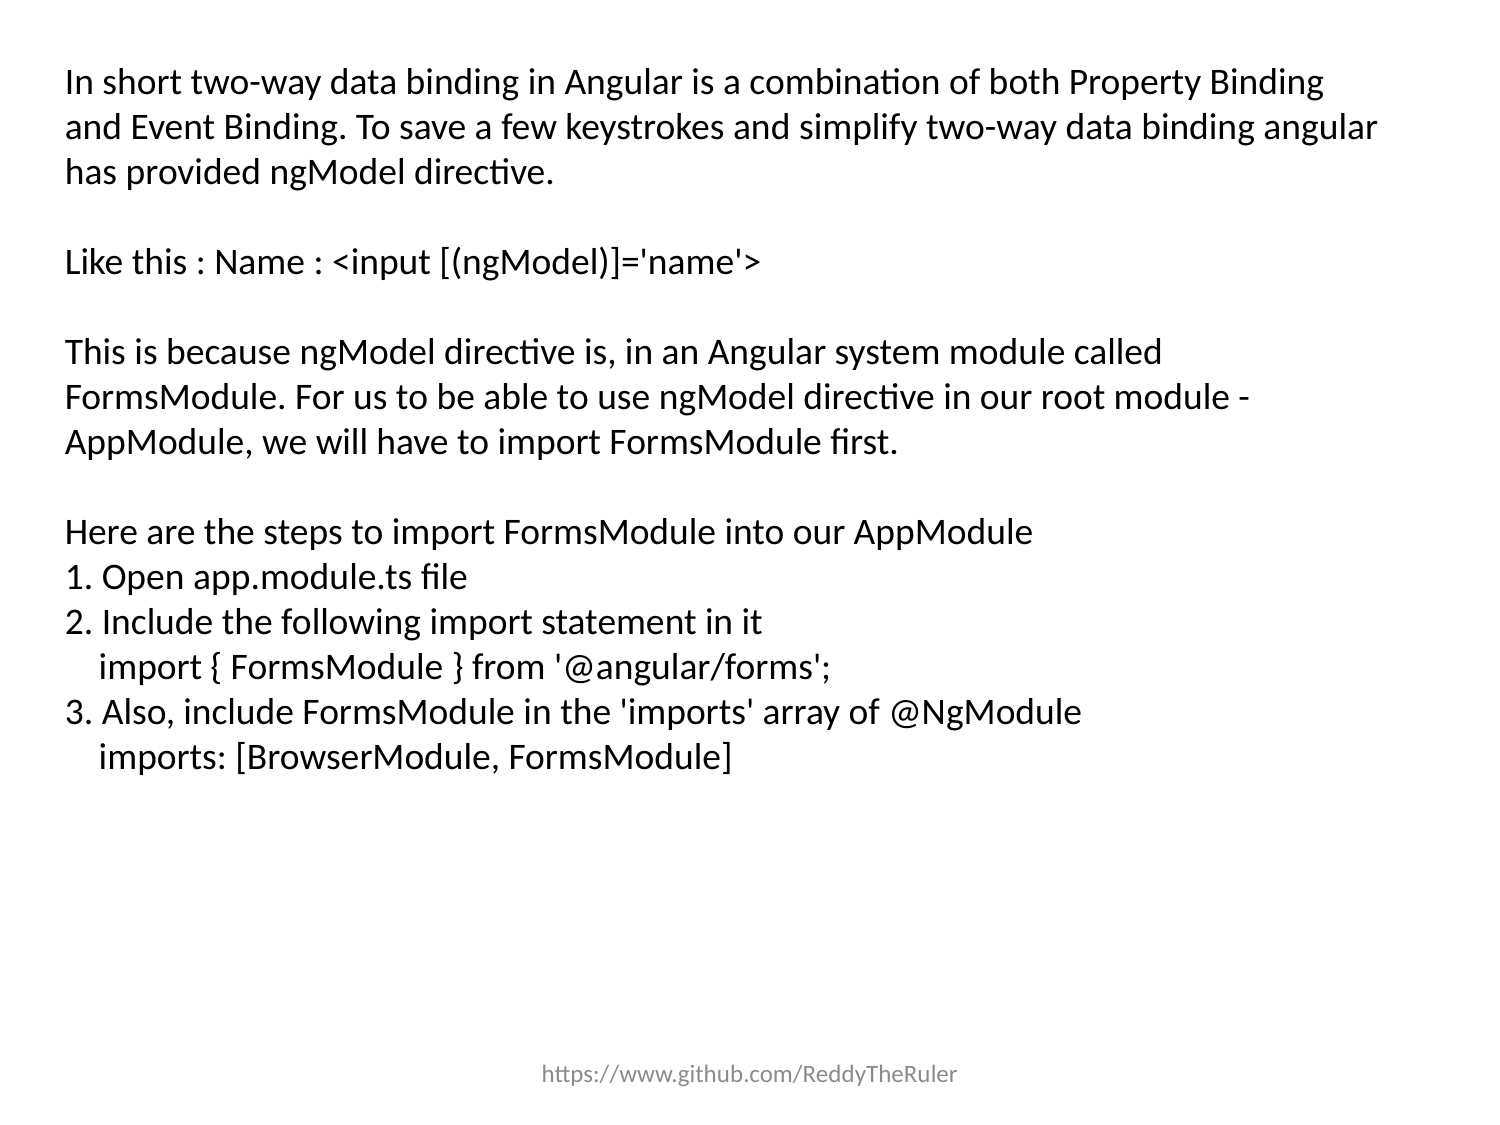

In short two-way data binding in Angular is a combination of both Property Binding and Event Binding. To save a few keystrokes and simplify two-way data binding angular has provided ngModel directive.

Like this : Name : <input [(ngModel)]='name'>

This is because ngModel directive is, in an Angular system module called FormsModule. For us to be able to use ngModel directive in our root module - AppModule, we will have to import FormsModule first.

Here are the steps to import FormsModule into our AppModule
1. Open app.module.ts file
2. Include the following import statement in it
    import { FormsModule } from '@angular/forms';
3. Also, include FormsModule in the 'imports' array of @NgModule
    imports: [BrowserModule, FormsModule]

https://www.github.com/ReddyTheRuler